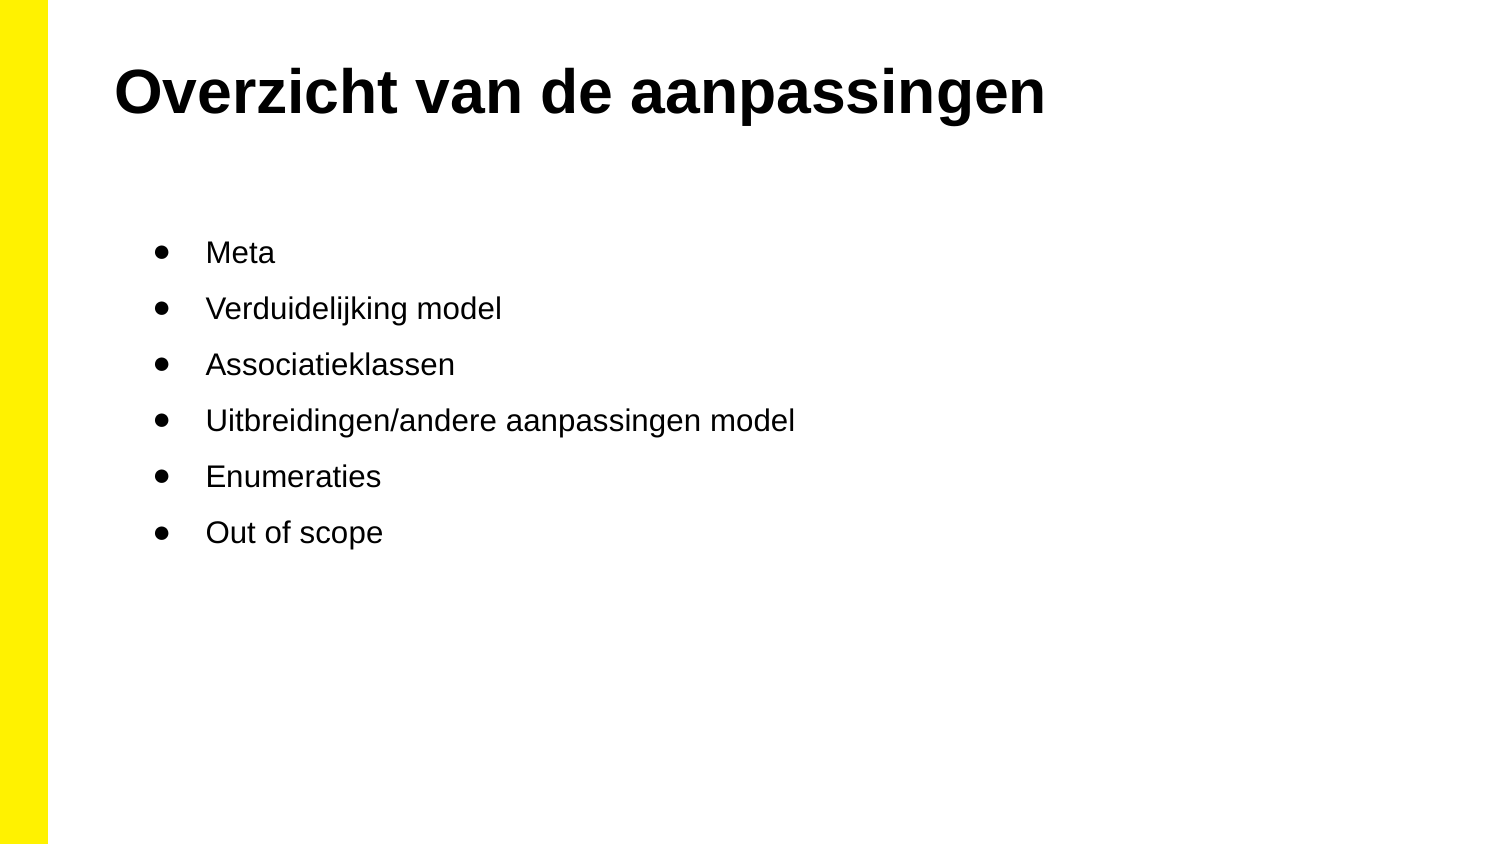

Overzicht van de aanpassingen
Meta
Verduidelijking model
Associatieklassen
Uitbreidingen/andere aanpassingen model
Enumeraties
Out of scope